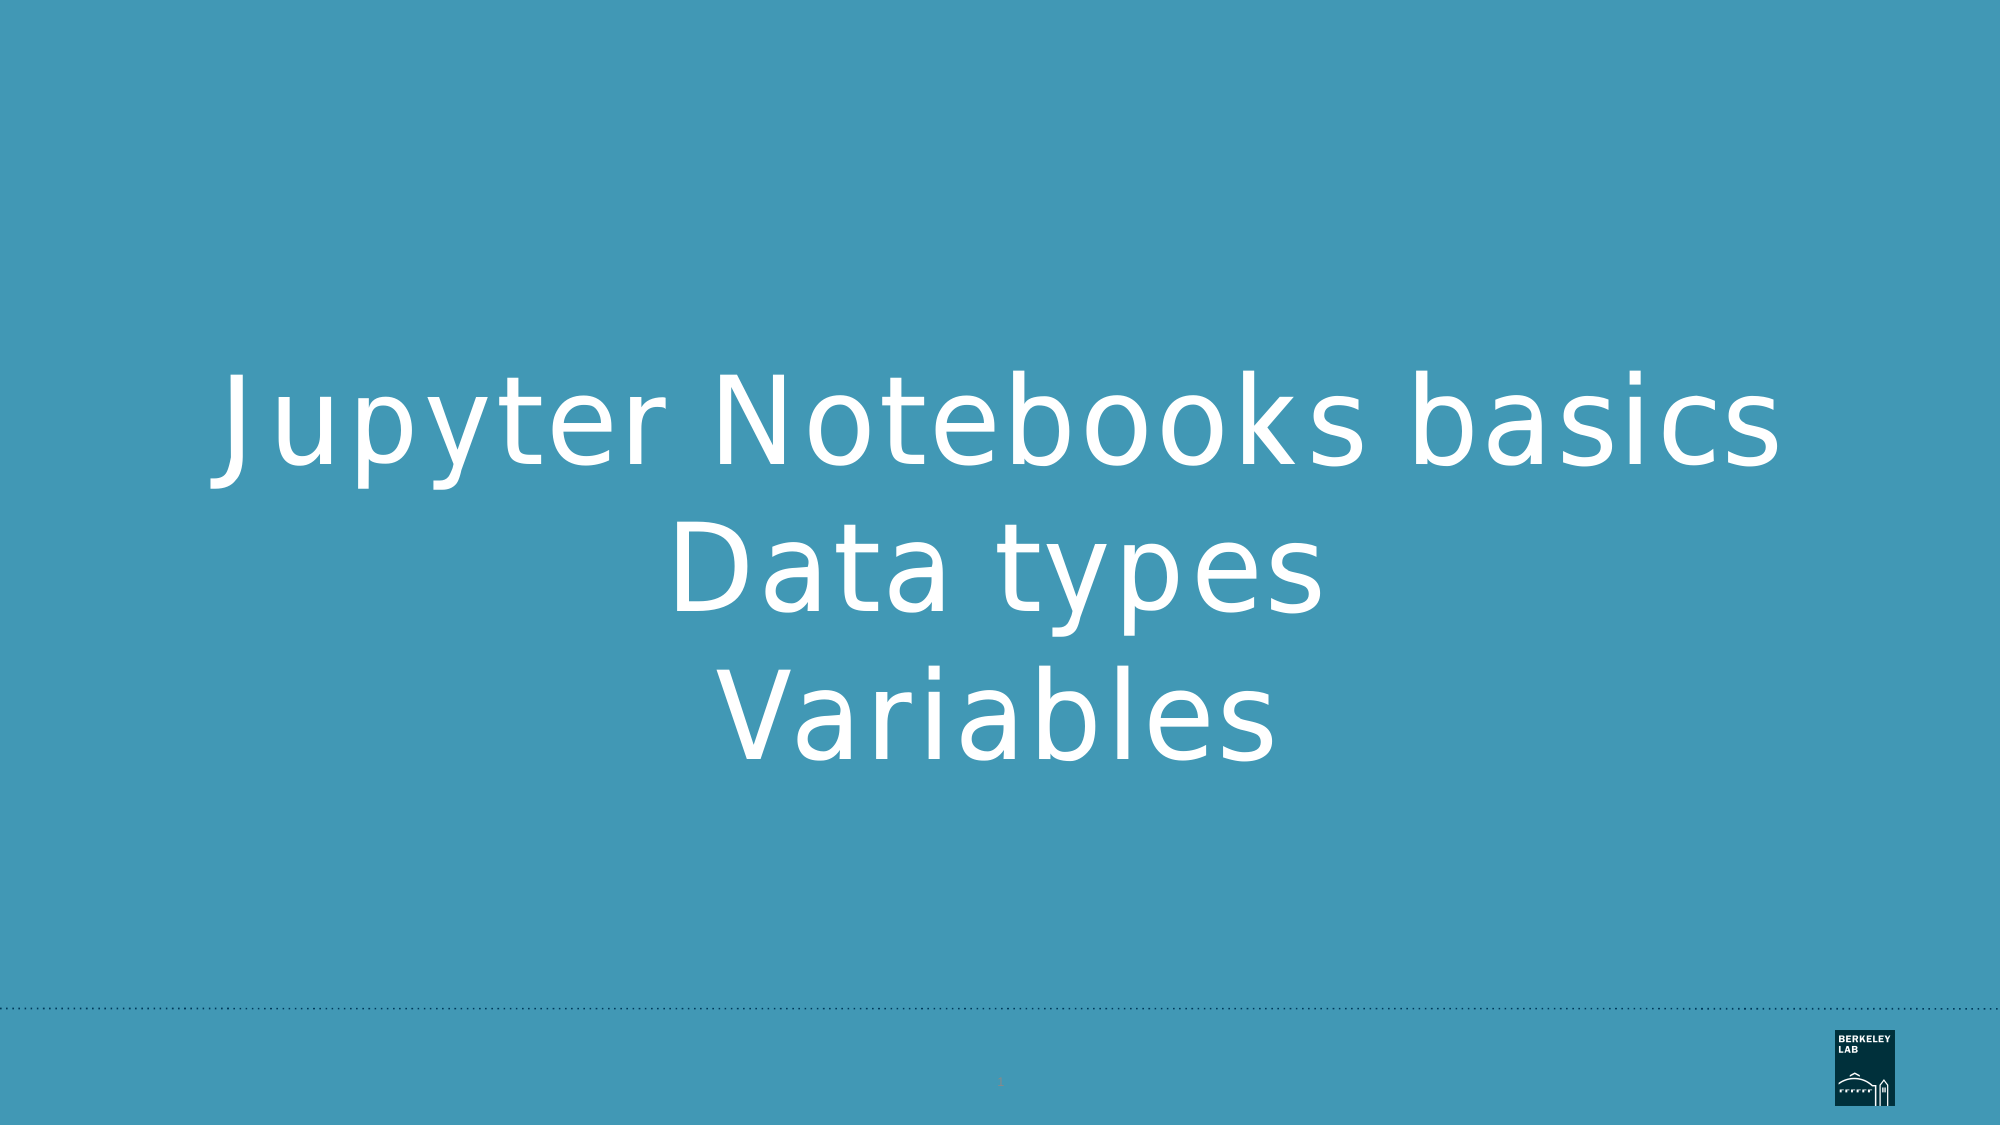

# Jupyter Notebooks basics
Data types
Variables
1